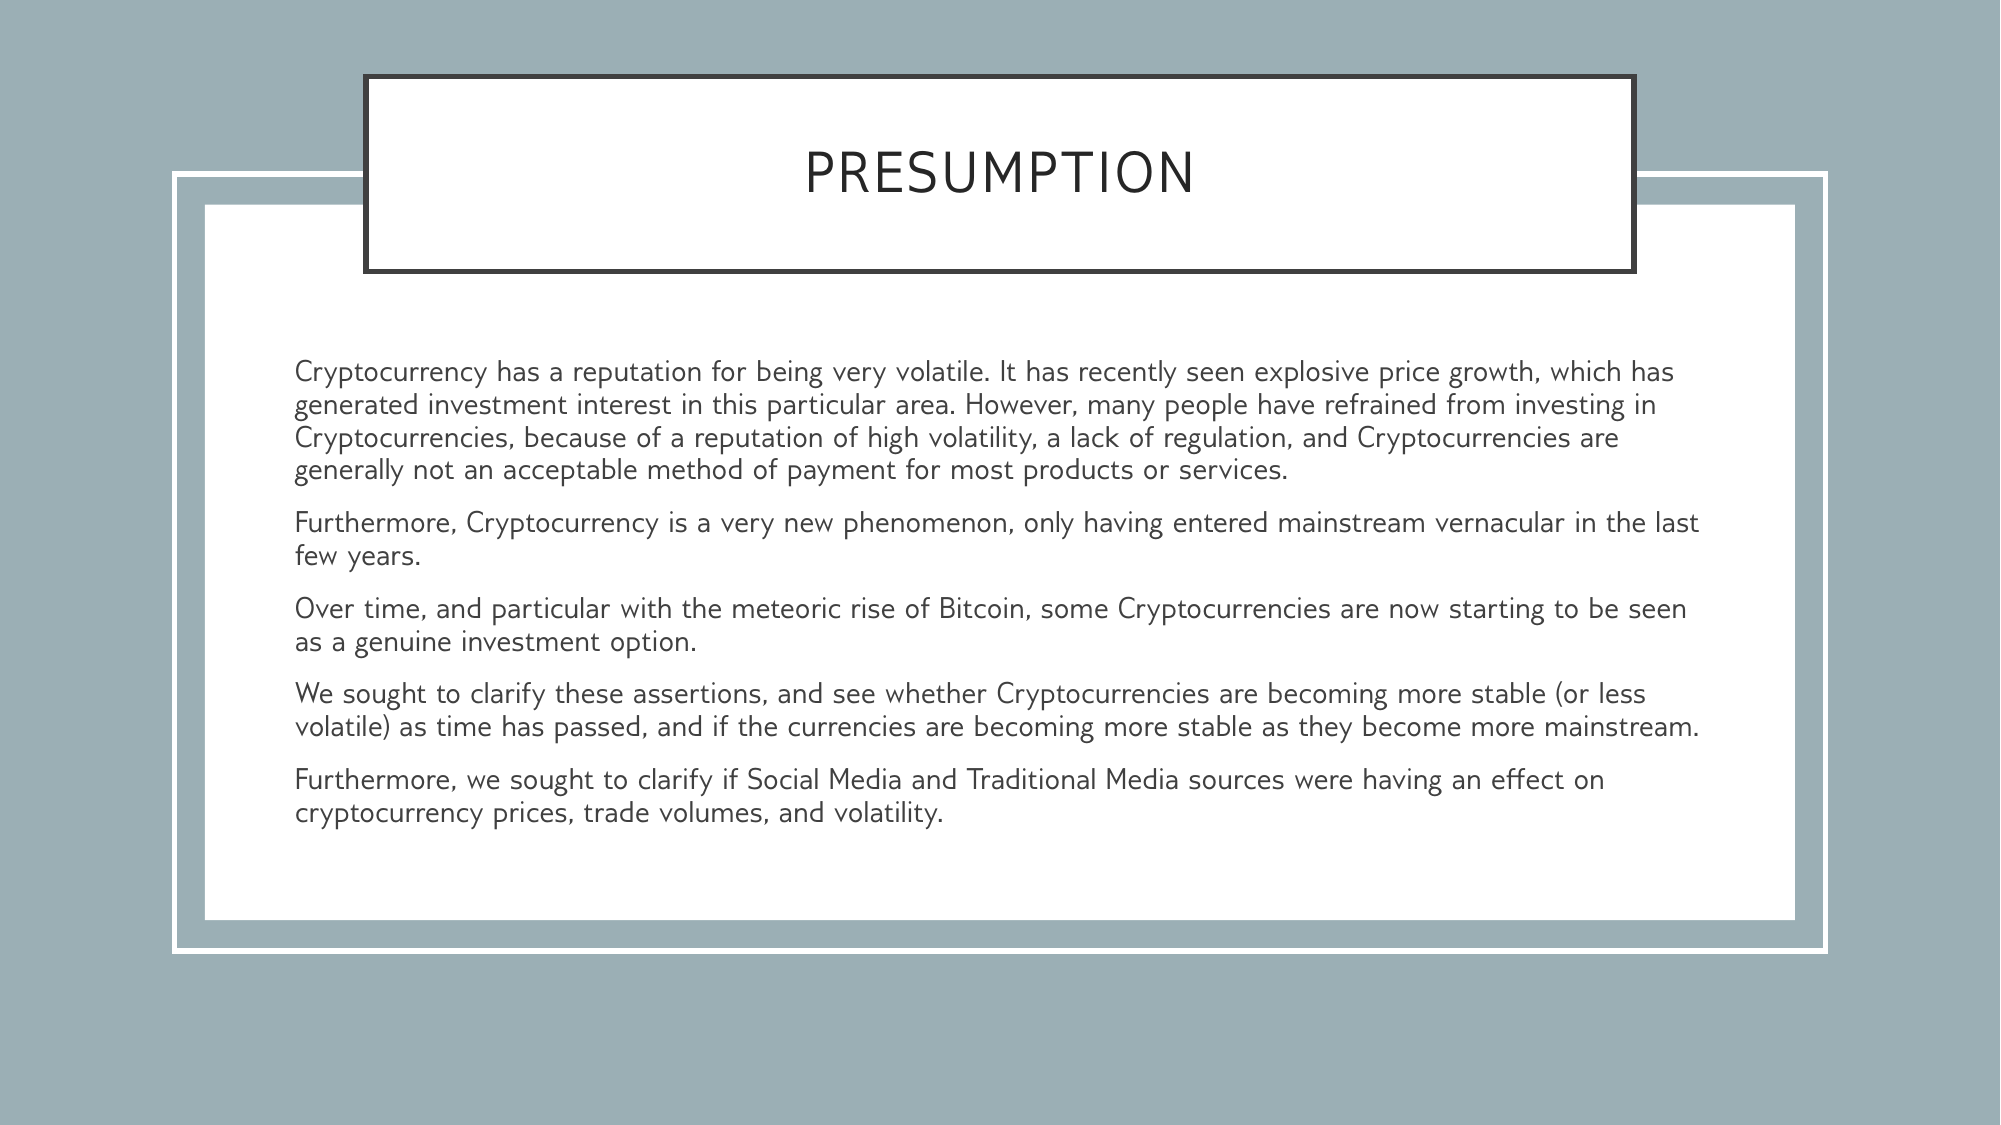

# Presumption

Cryptocurrency has a reputation for being very volatile. It has recently seen explosive price growth, which has generated investment interest in this particular area. However, many people have refrained from investing in Cryptocurrencies, because of a reputation of high volatility, a lack of regulation, and Cryptocurrencies are generally not an acceptable method of payment for most products or services.
Furthermore, Cryptocurrency is a very new phenomenon, only having entered mainstream vernacular in the last few years.
Over time, and particular with the meteoric rise of Bitcoin, some Cryptocurrencies are now starting to be seen as a genuine investment option.
We sought to clarify these assertions, and see whether Cryptocurrencies are becoming more stable (or less volatile) as time has passed, and if the currencies are becoming more stable as they become more mainstream.
Furthermore, we sought to clarify if Social Media and Traditional Media sources were having an effect on cryptocurrency prices, trade volumes, and volatility.